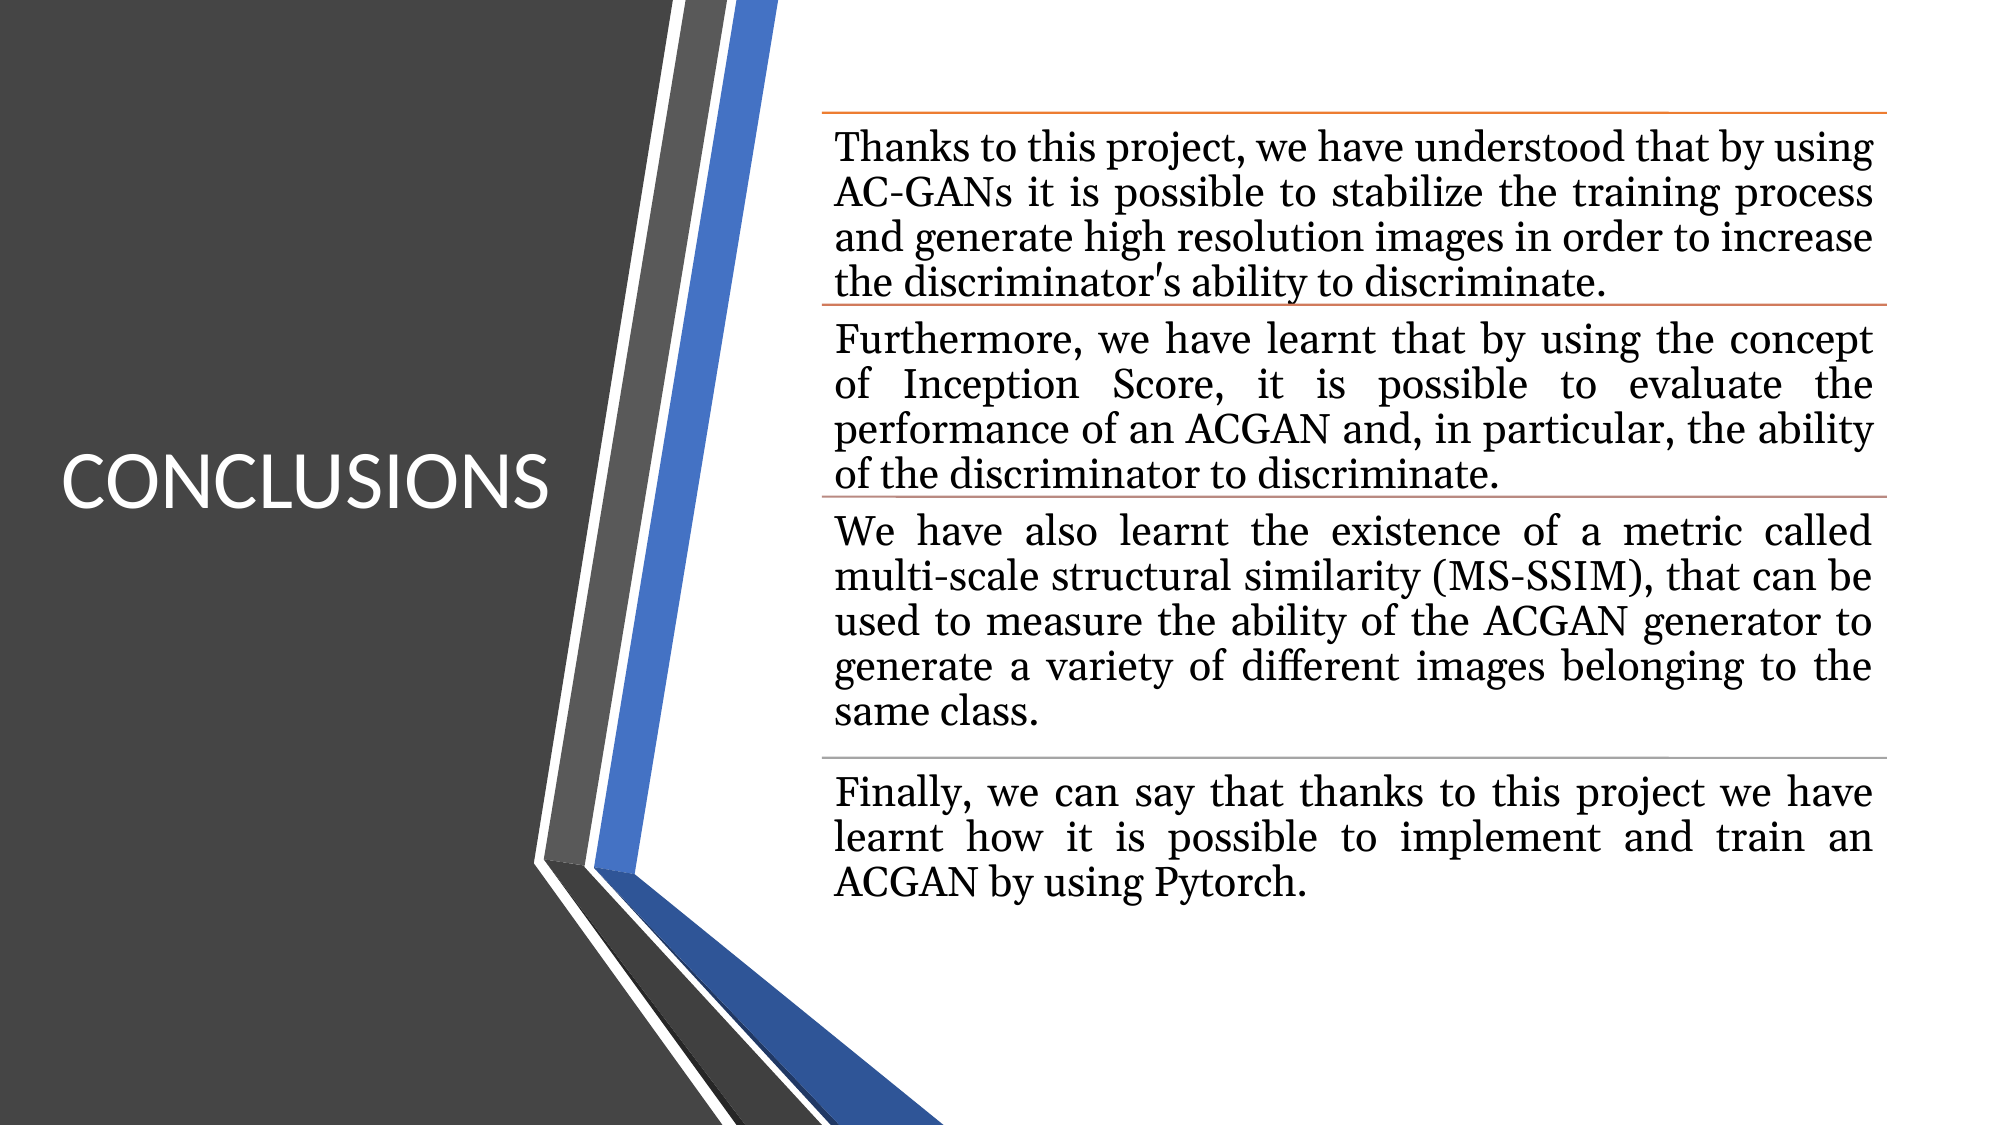

CONCLUSIONS
Thanks to this project, we have understood that by using AC-GANs it is possible to stabilize the training process and generate high resolution images in order to increase the discriminator's ability to discriminate.
Furthermore, we have learnt that by using the concept of Inception Score, it is possible to evaluate the performance of an ACGAN and, in particular, the ability of the discriminator to discriminate.
We have also learnt the existence of a metric called multi-scale structural similarity (MS-SSIM), that can be used to measure the ability of the ACGAN generator to generate a variety of different images belonging to the same class.
Finally, we can say that thanks to this project we have learnt how it is possible to implement and train an ACGAN by using Pytorch.